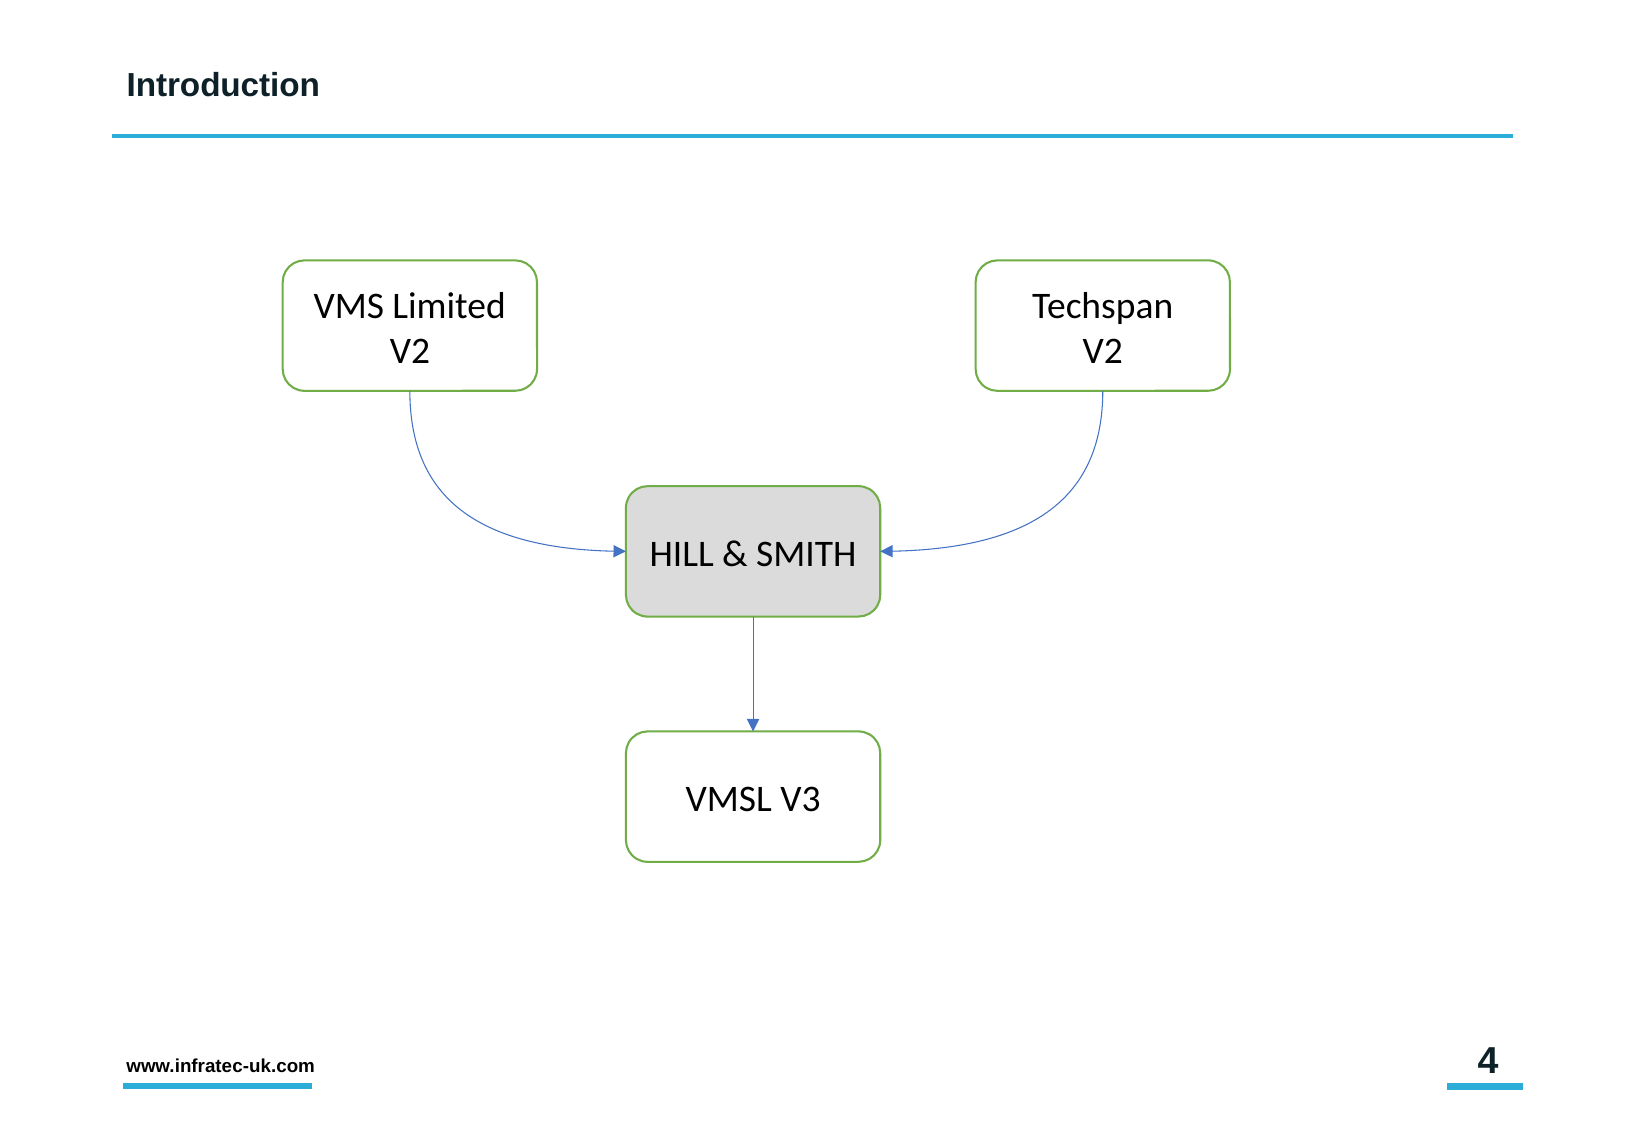

# Introduction

VMS Limited
V2
Techspan
V2
HILL & SMITH
VMSL V3
4
www.infratec-uk.com